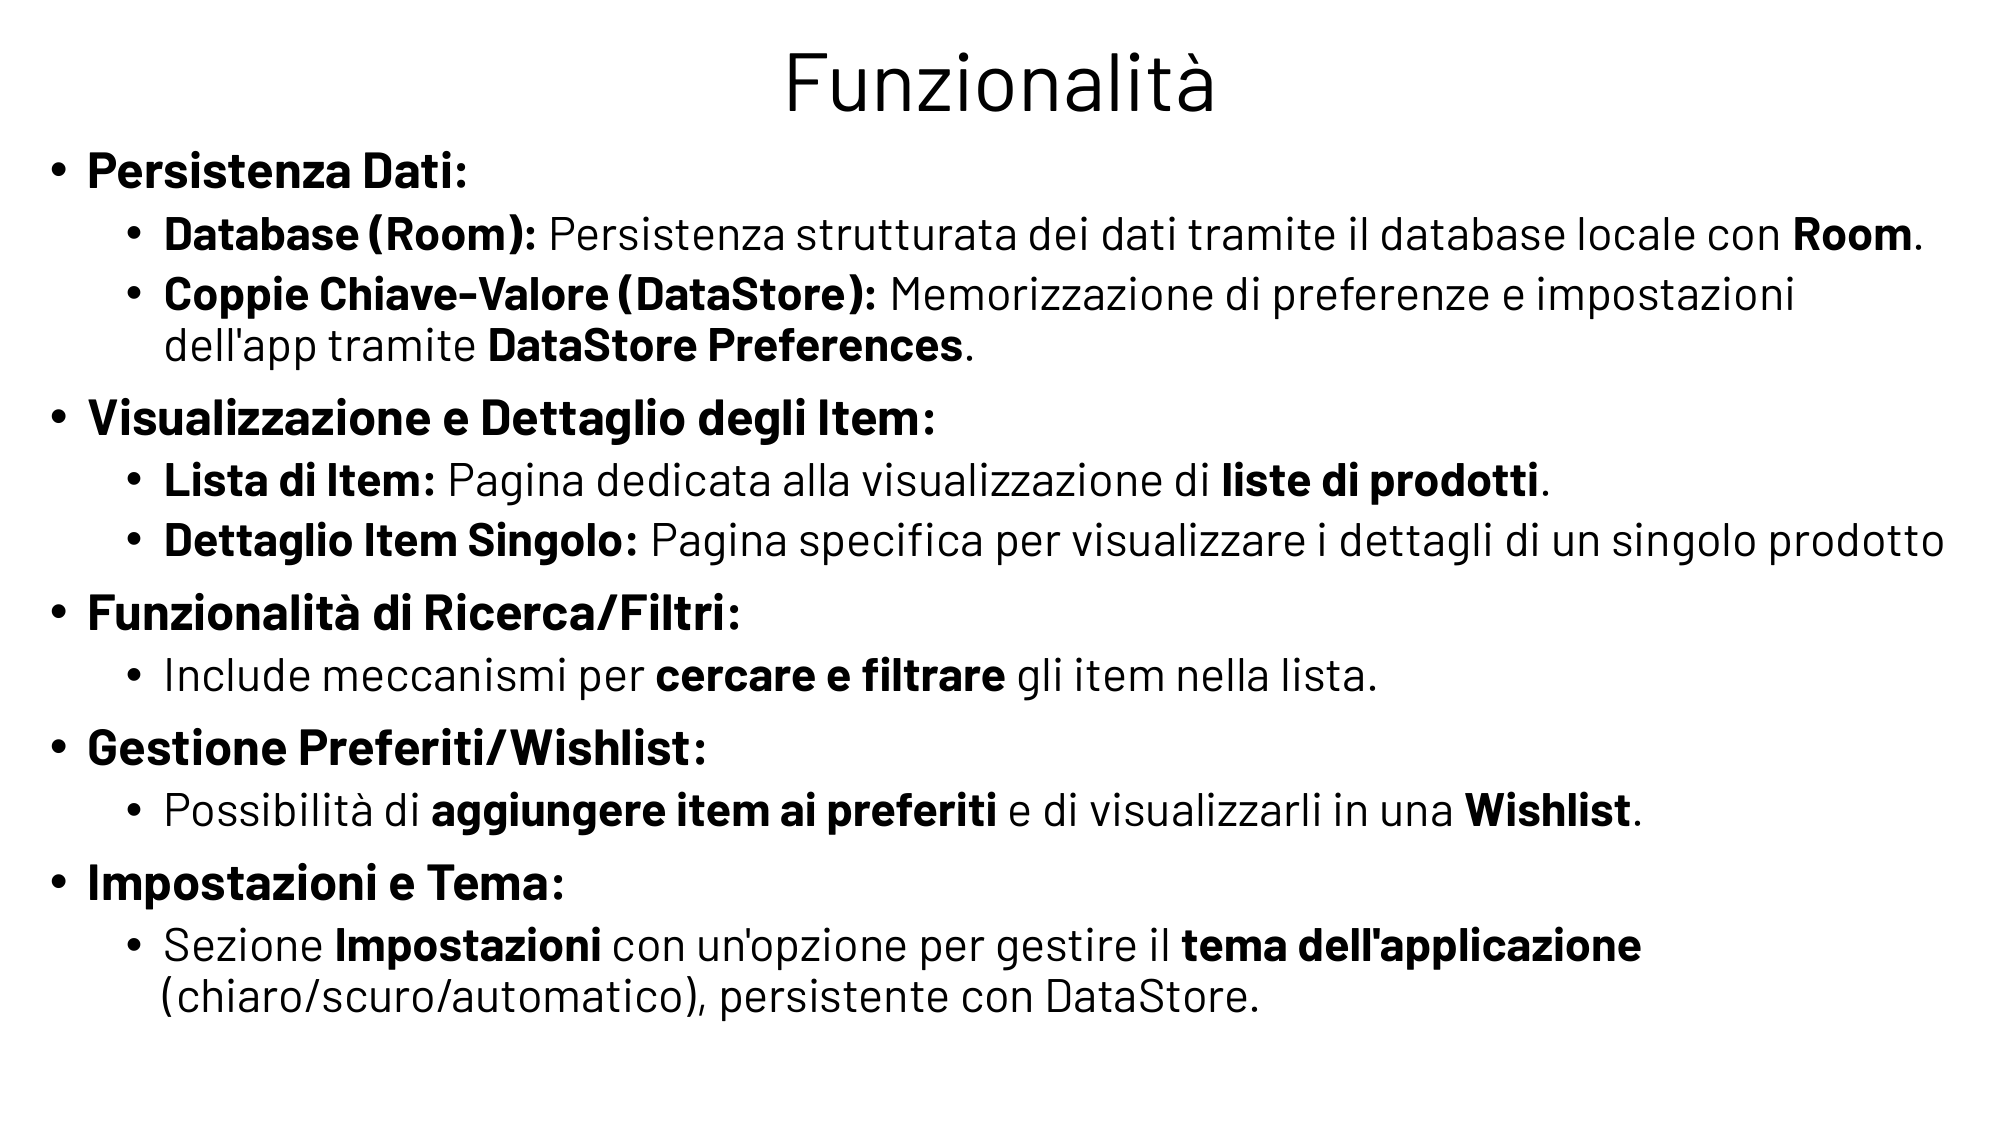

# Funzionalità
Persistenza Dati:
Database (Room): Persistenza strutturata dei dati tramite il database locale con Room.
Coppie Chiave-Valore (DataStore): Memorizzazione di preferenze e impostazioni dell'app tramite DataStore Preferences.
Visualizzazione e Dettaglio degli Item:
Lista di Item: Pagina dedicata alla visualizzazione di liste di prodotti.
Dettaglio Item Singolo: Pagina specifica per visualizzare i dettagli di un singolo prodotto
Funzionalità di Ricerca/Filtri:
Include meccanismi per cercare e filtrare gli item nella lista.
Gestione Preferiti/Wishlist:
Possibilità di aggiungere item ai preferiti e di visualizzarli in una Wishlist.
Impostazioni e Tema:
Sezione Impostazioni con un'opzione per gestire il tema dell'applicazione (chiaro/scuro/automatico), persistente con DataStore.